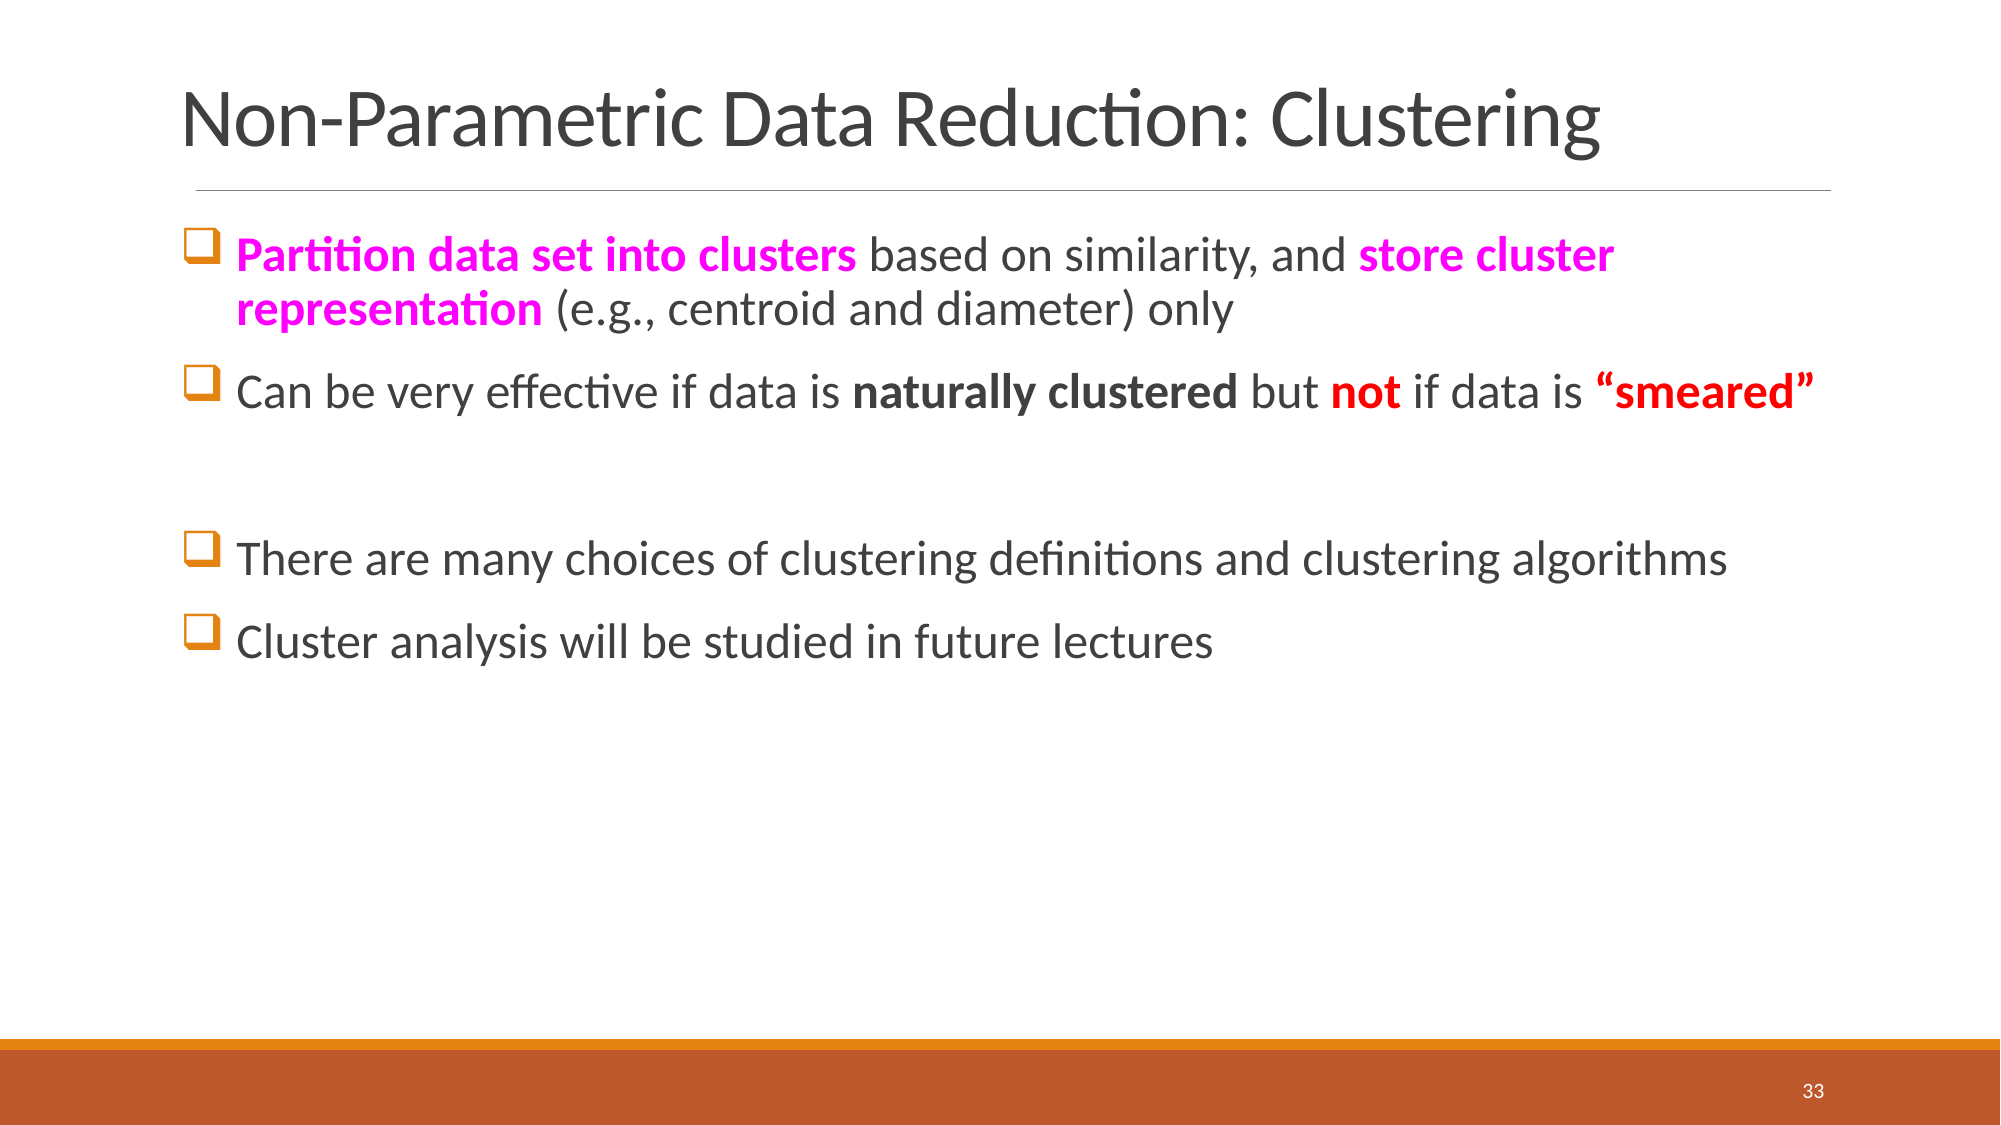

# Non-Parametric Data Reduction: Clustering
Partition data set into clusters based on similarity, and store cluster representation (e.g., centroid and diameter) only
Can be very effective if data is naturally clustered but not if data is “smeared”

There are many choices of clustering definitions and clustering algorithms
Cluster analysis will be studied in future lectures

33